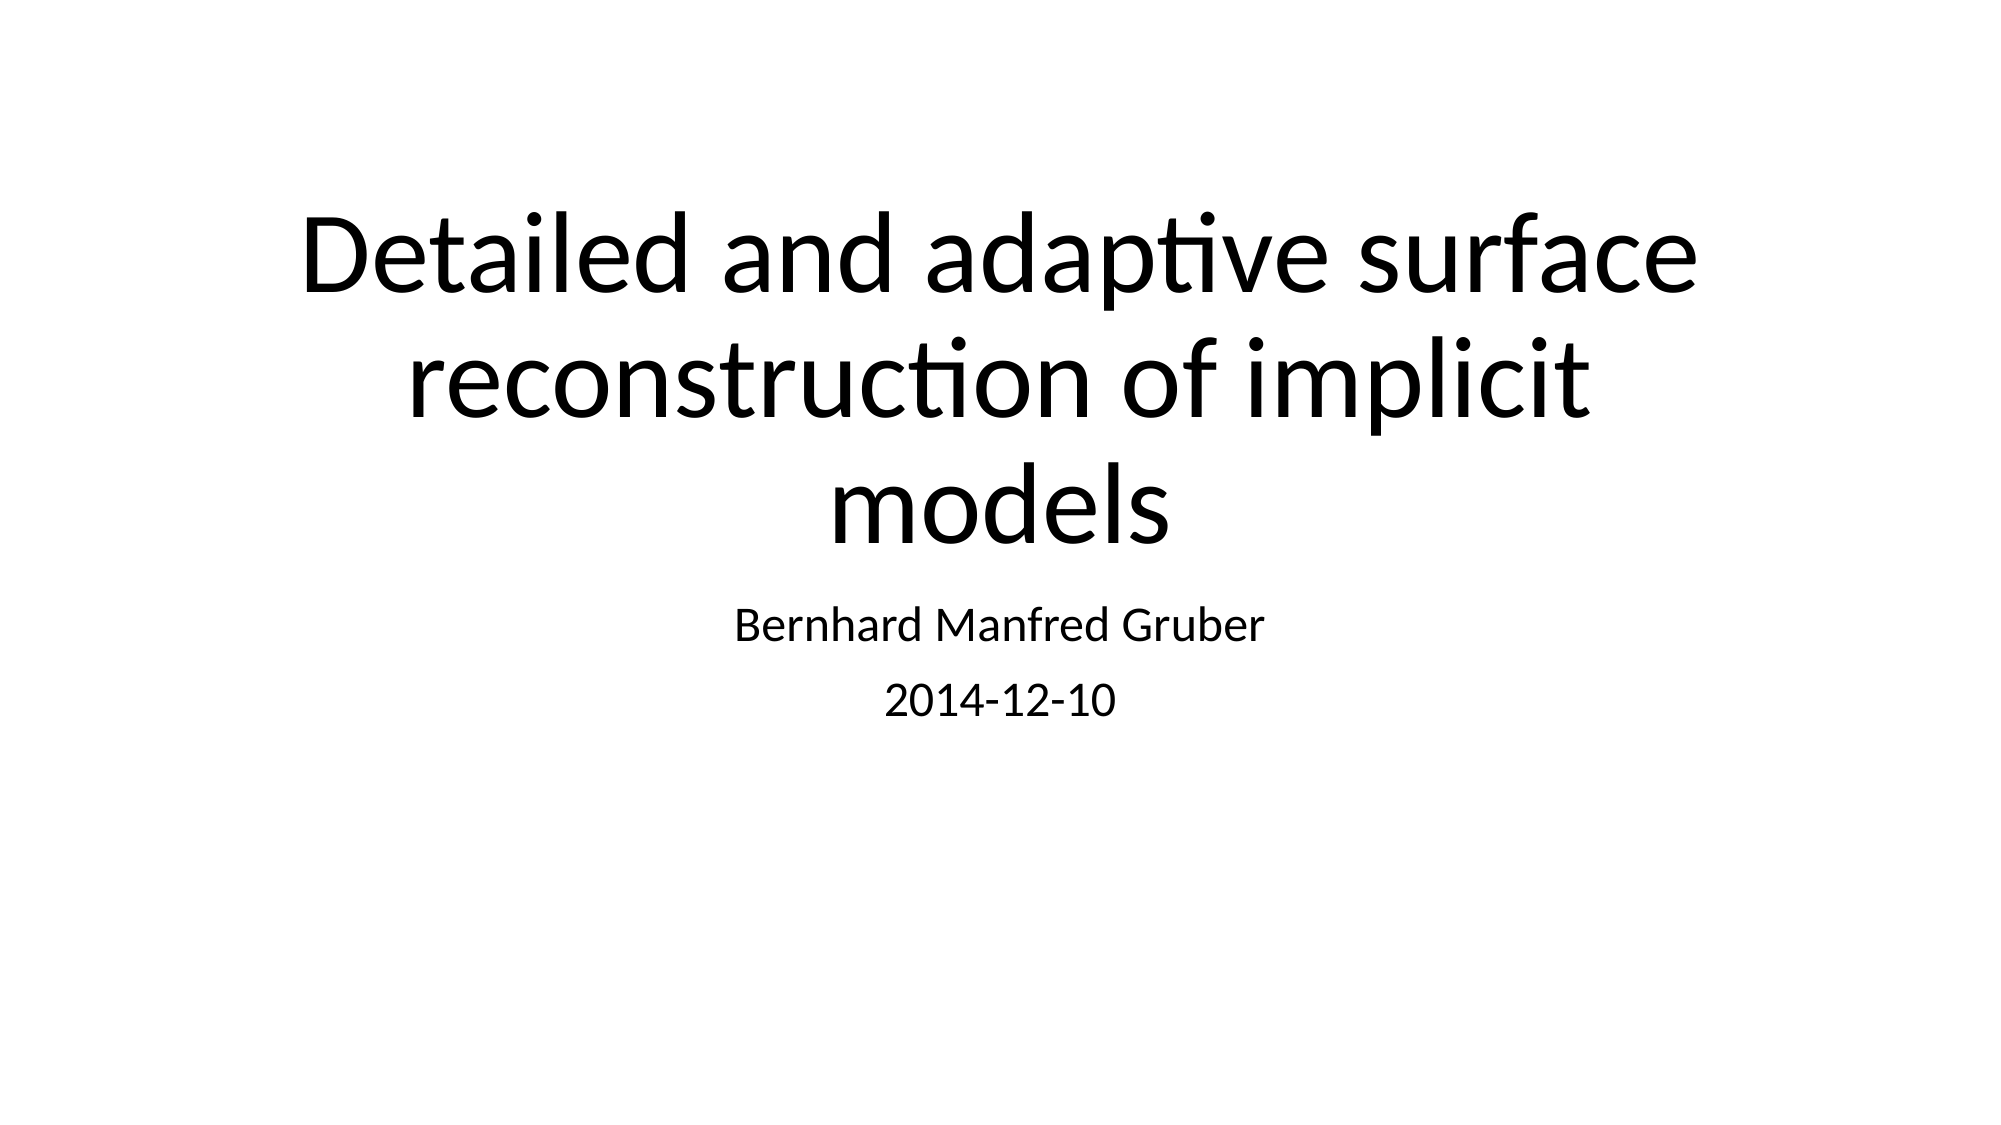

# Detailed and adaptive surface reconstruction of implicit models
Bernhard Manfred Gruber
2014-12-10